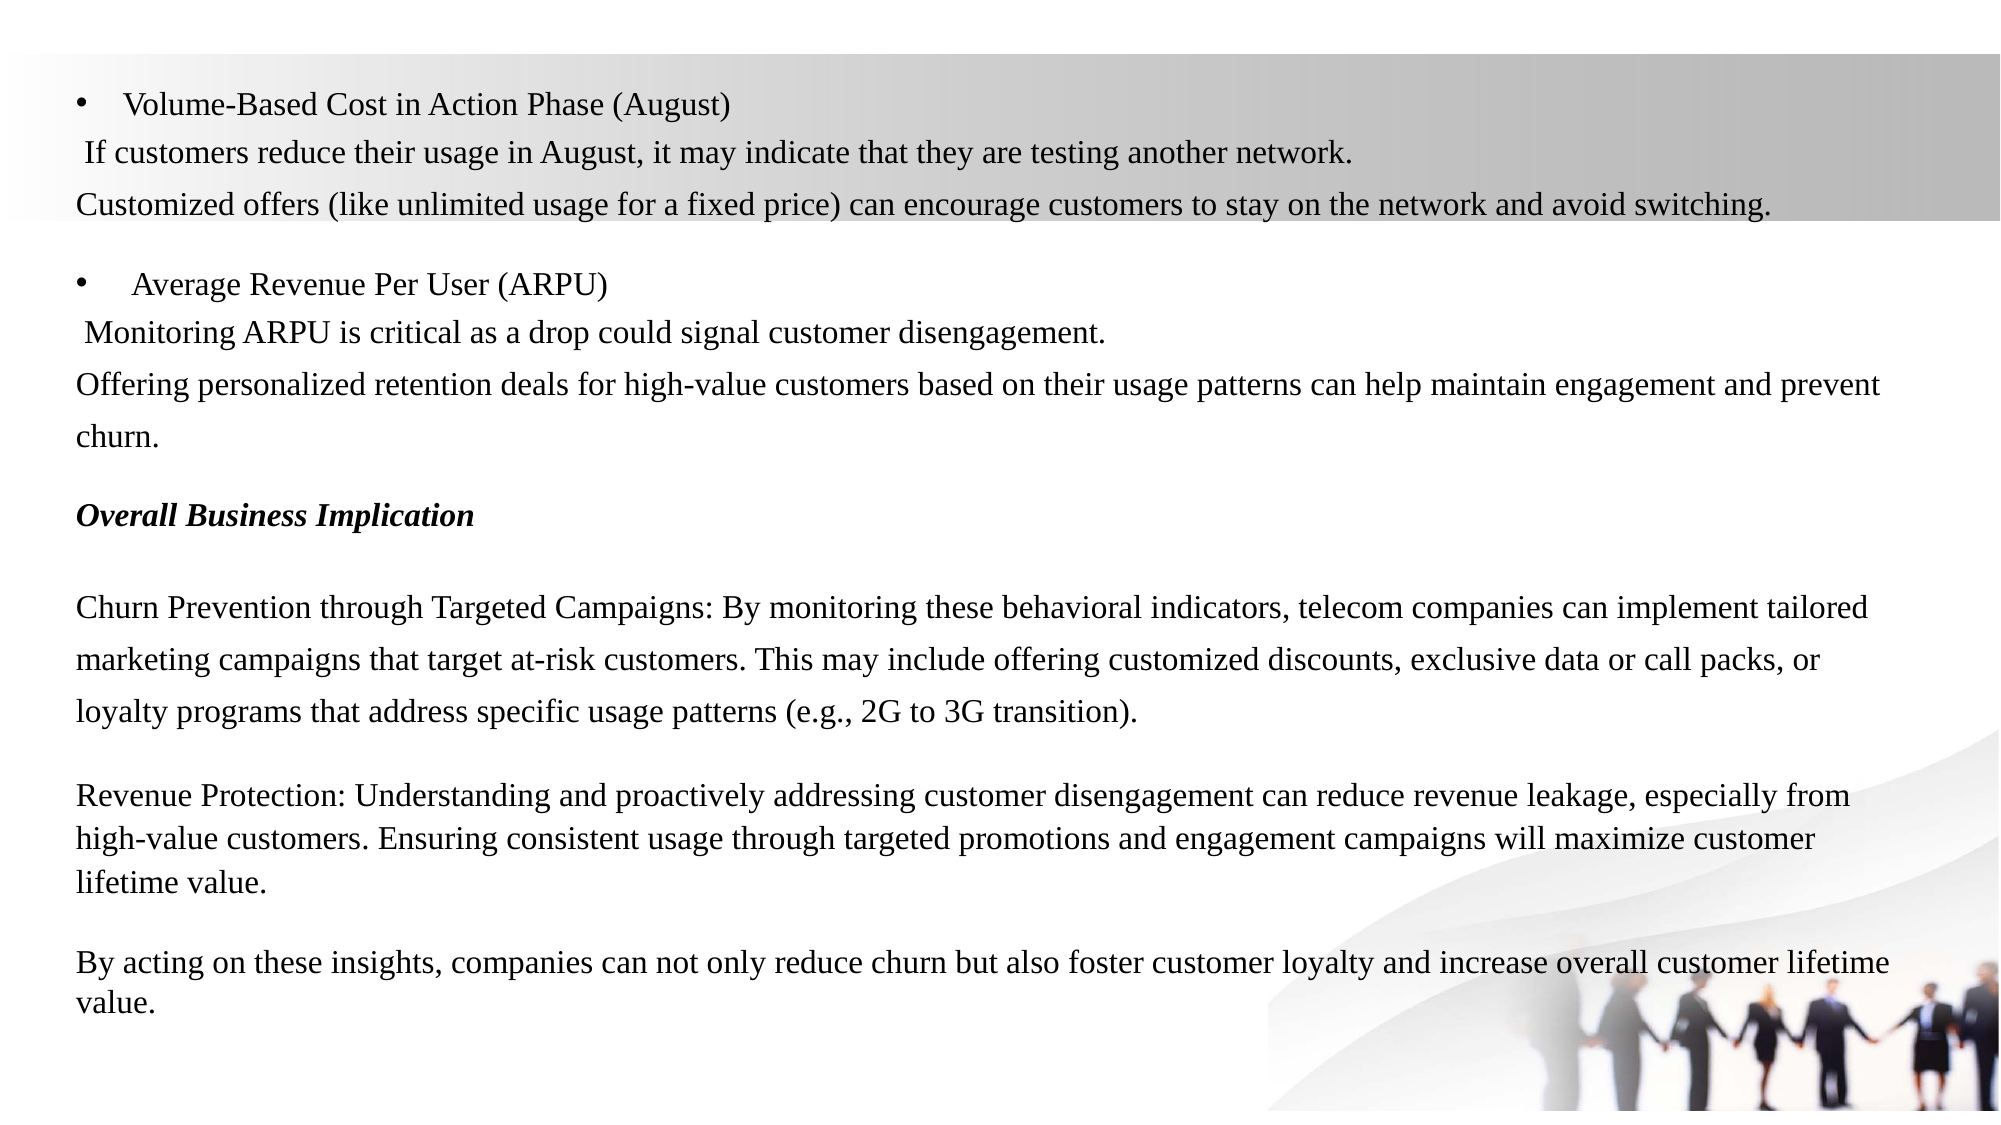

Volume-Based Cost in Action Phase (August)
 If customers reduce their usage in August, it may indicate that they are testing another network.
Customized offers (like unlimited usage for a fixed price) can encourage customers to stay on the network and avoid switching.

 Average Revenue Per User (ARPU)
 Monitoring ARPU is critical as a drop could signal customer disengagement.
Offering personalized retention deals for high-value customers based on their usage patterns can help maintain engagement and prevent churn.

Overall Business Implication

Churn Prevention through Targeted Campaigns: By monitoring these behavioral indicators, telecom companies can implement tailored marketing campaigns that target at-risk customers. This may include offering customized discounts, exclusive data or call packs, or loyalty programs that address specific usage patterns (e.g., 2G to 3G transition).

Revenue Protection: Understanding and proactively addressing customer disengagement can reduce revenue leakage, especially from high-value customers. Ensuring consistent usage through targeted promotions and engagement campaigns will maximize customer lifetime value.

By acting on these insights, companies can not only reduce churn but also foster customer loyalty and increase overall customer lifetime value.